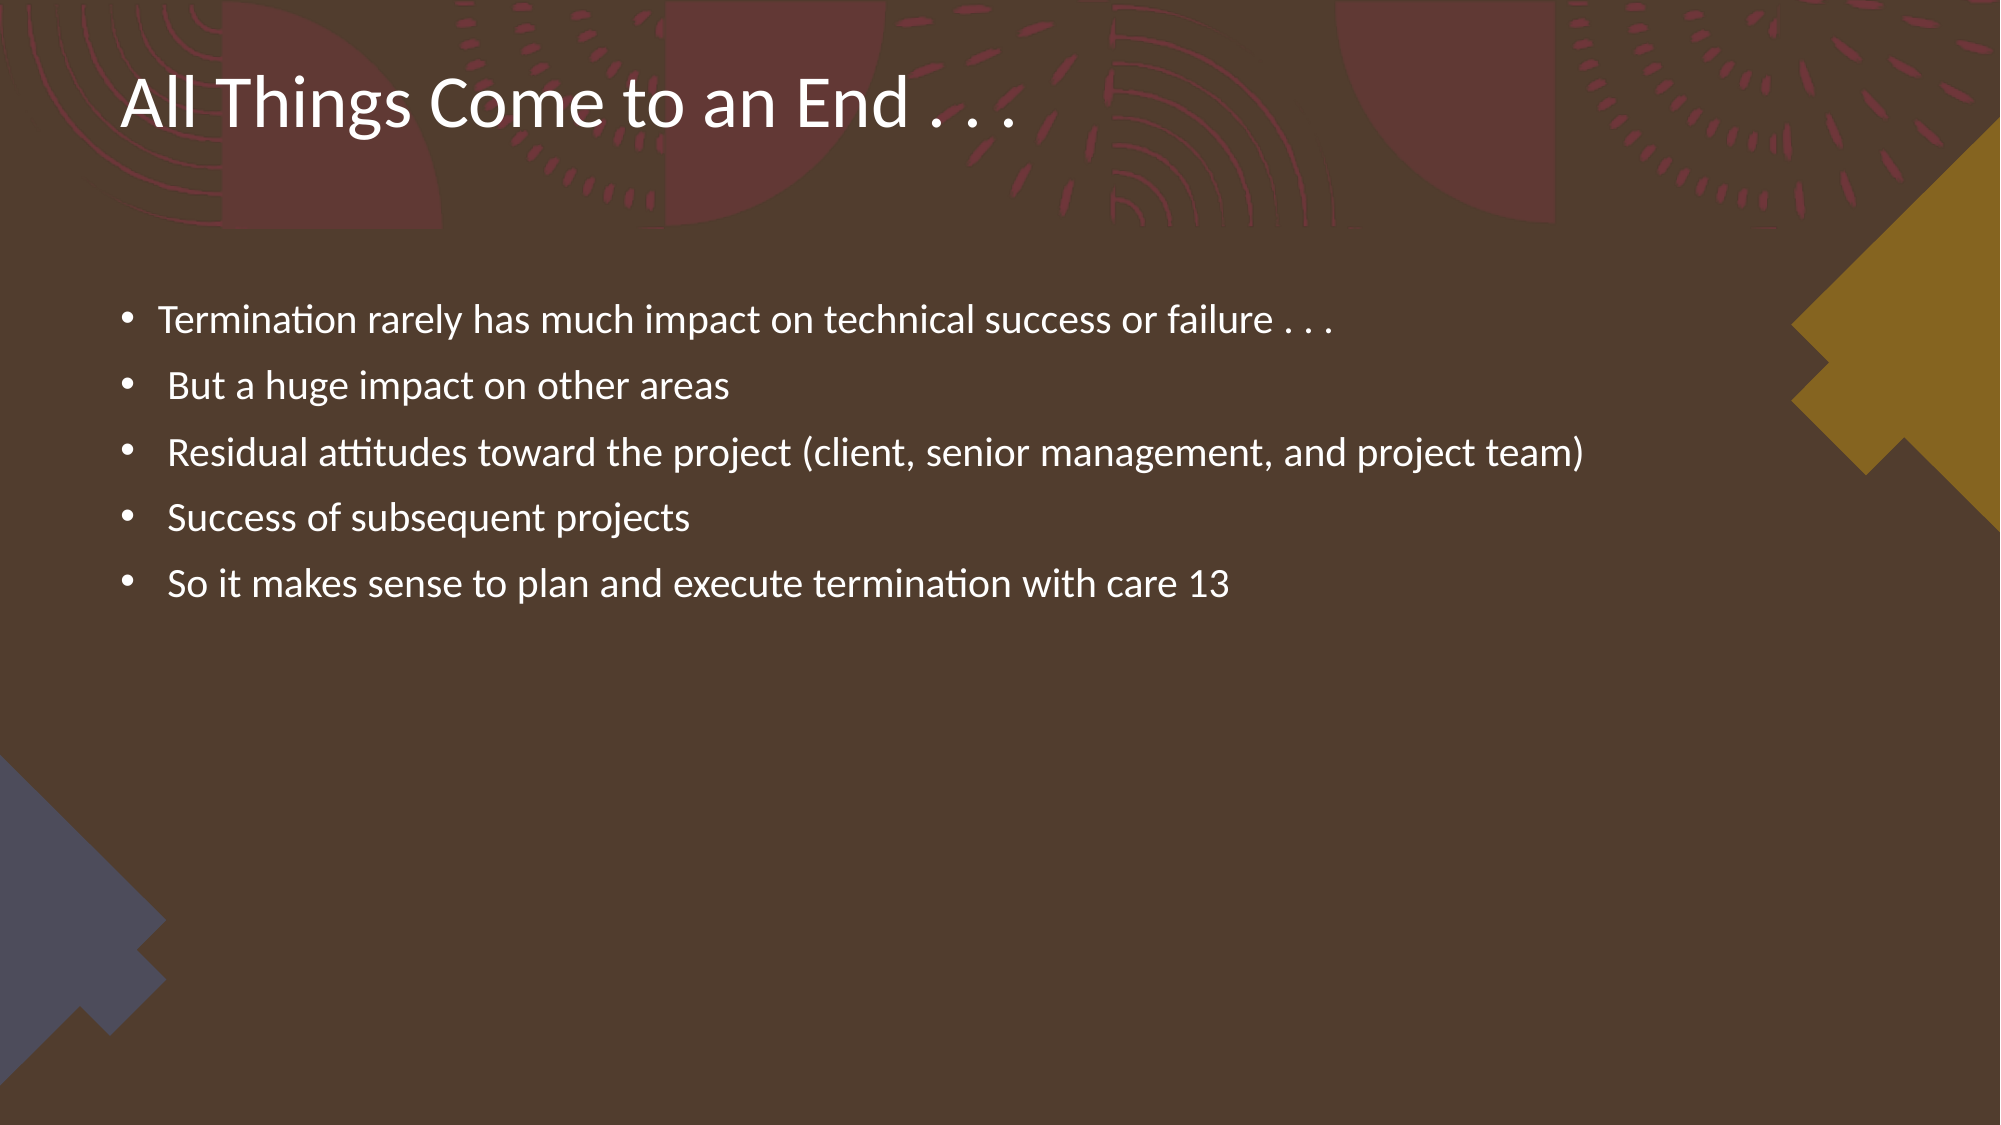

# All Things Come to an End . . .

Termination rarely has much impact on technical success or failure . . .
But a huge impact on other areas
Residual attitudes toward the project (client, senior management, and project team)
Success of subsequent projects
So it makes sense to plan and execute termination with care 13